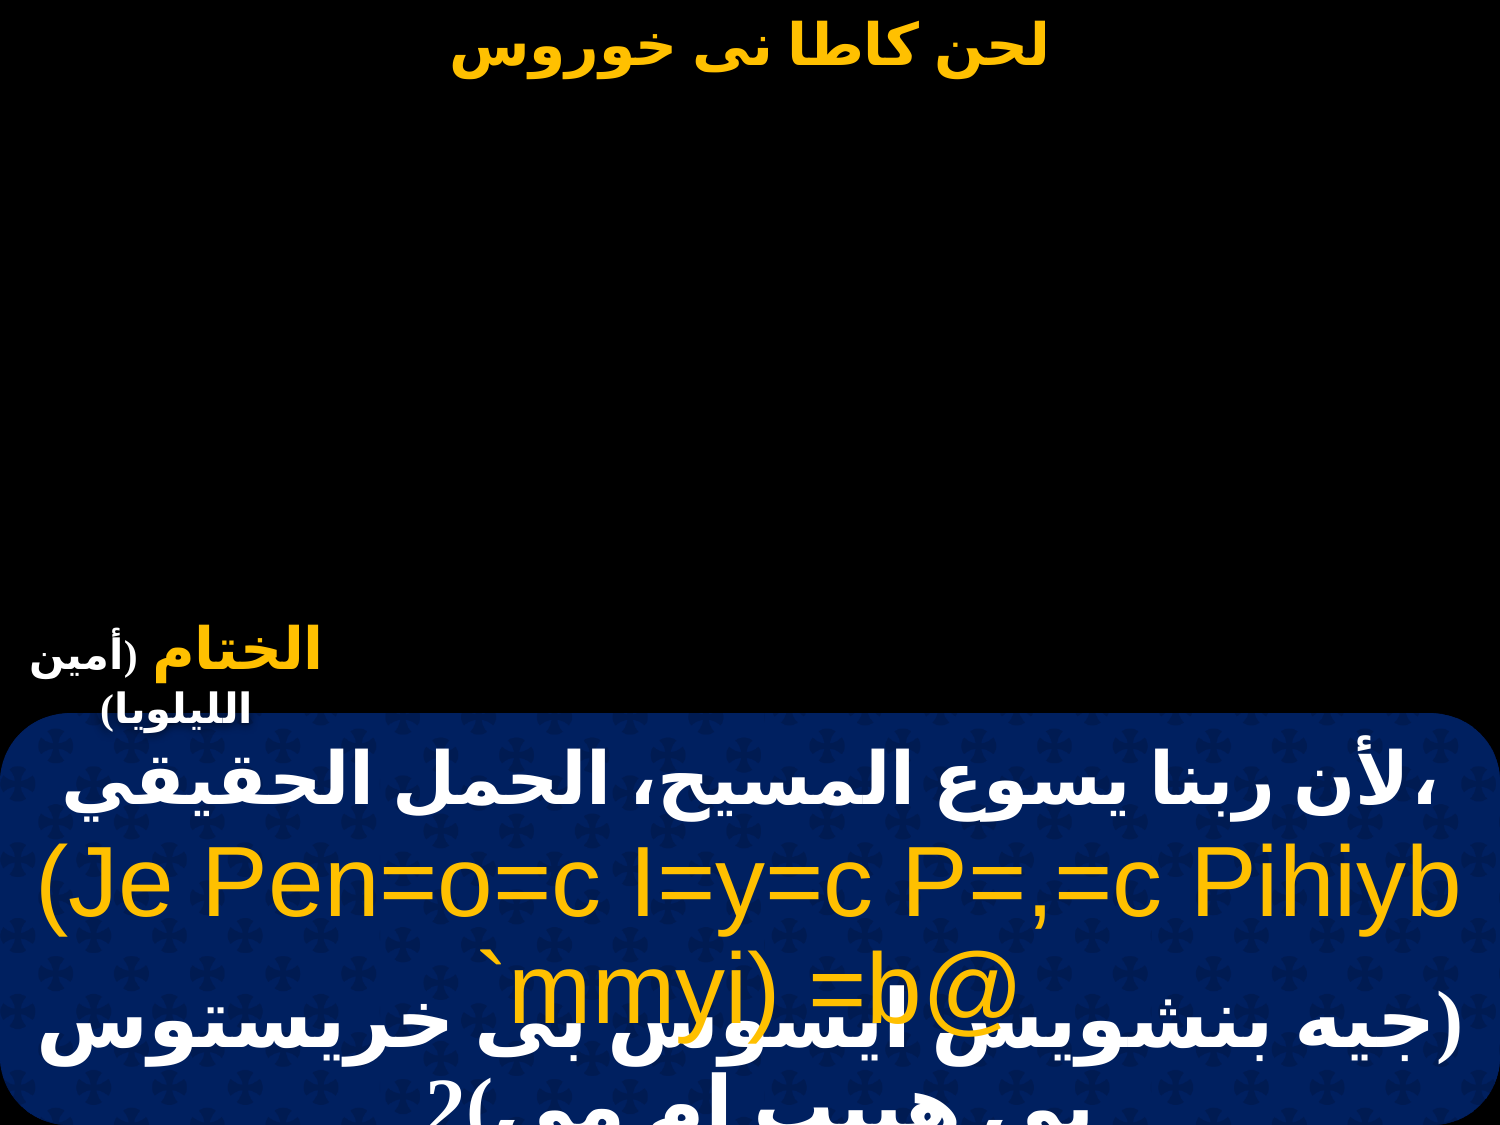

#
الختام (أمين الليلويا)
لأن ربنا يسوع المسيح، الحمل الحقيقي،
(Je Pen=o=c I=y=c P=,=c Pihiyb `mmyi) =b@
(جيه بنشويس ايسوس بى خريستوس بي هييب ام مي)2